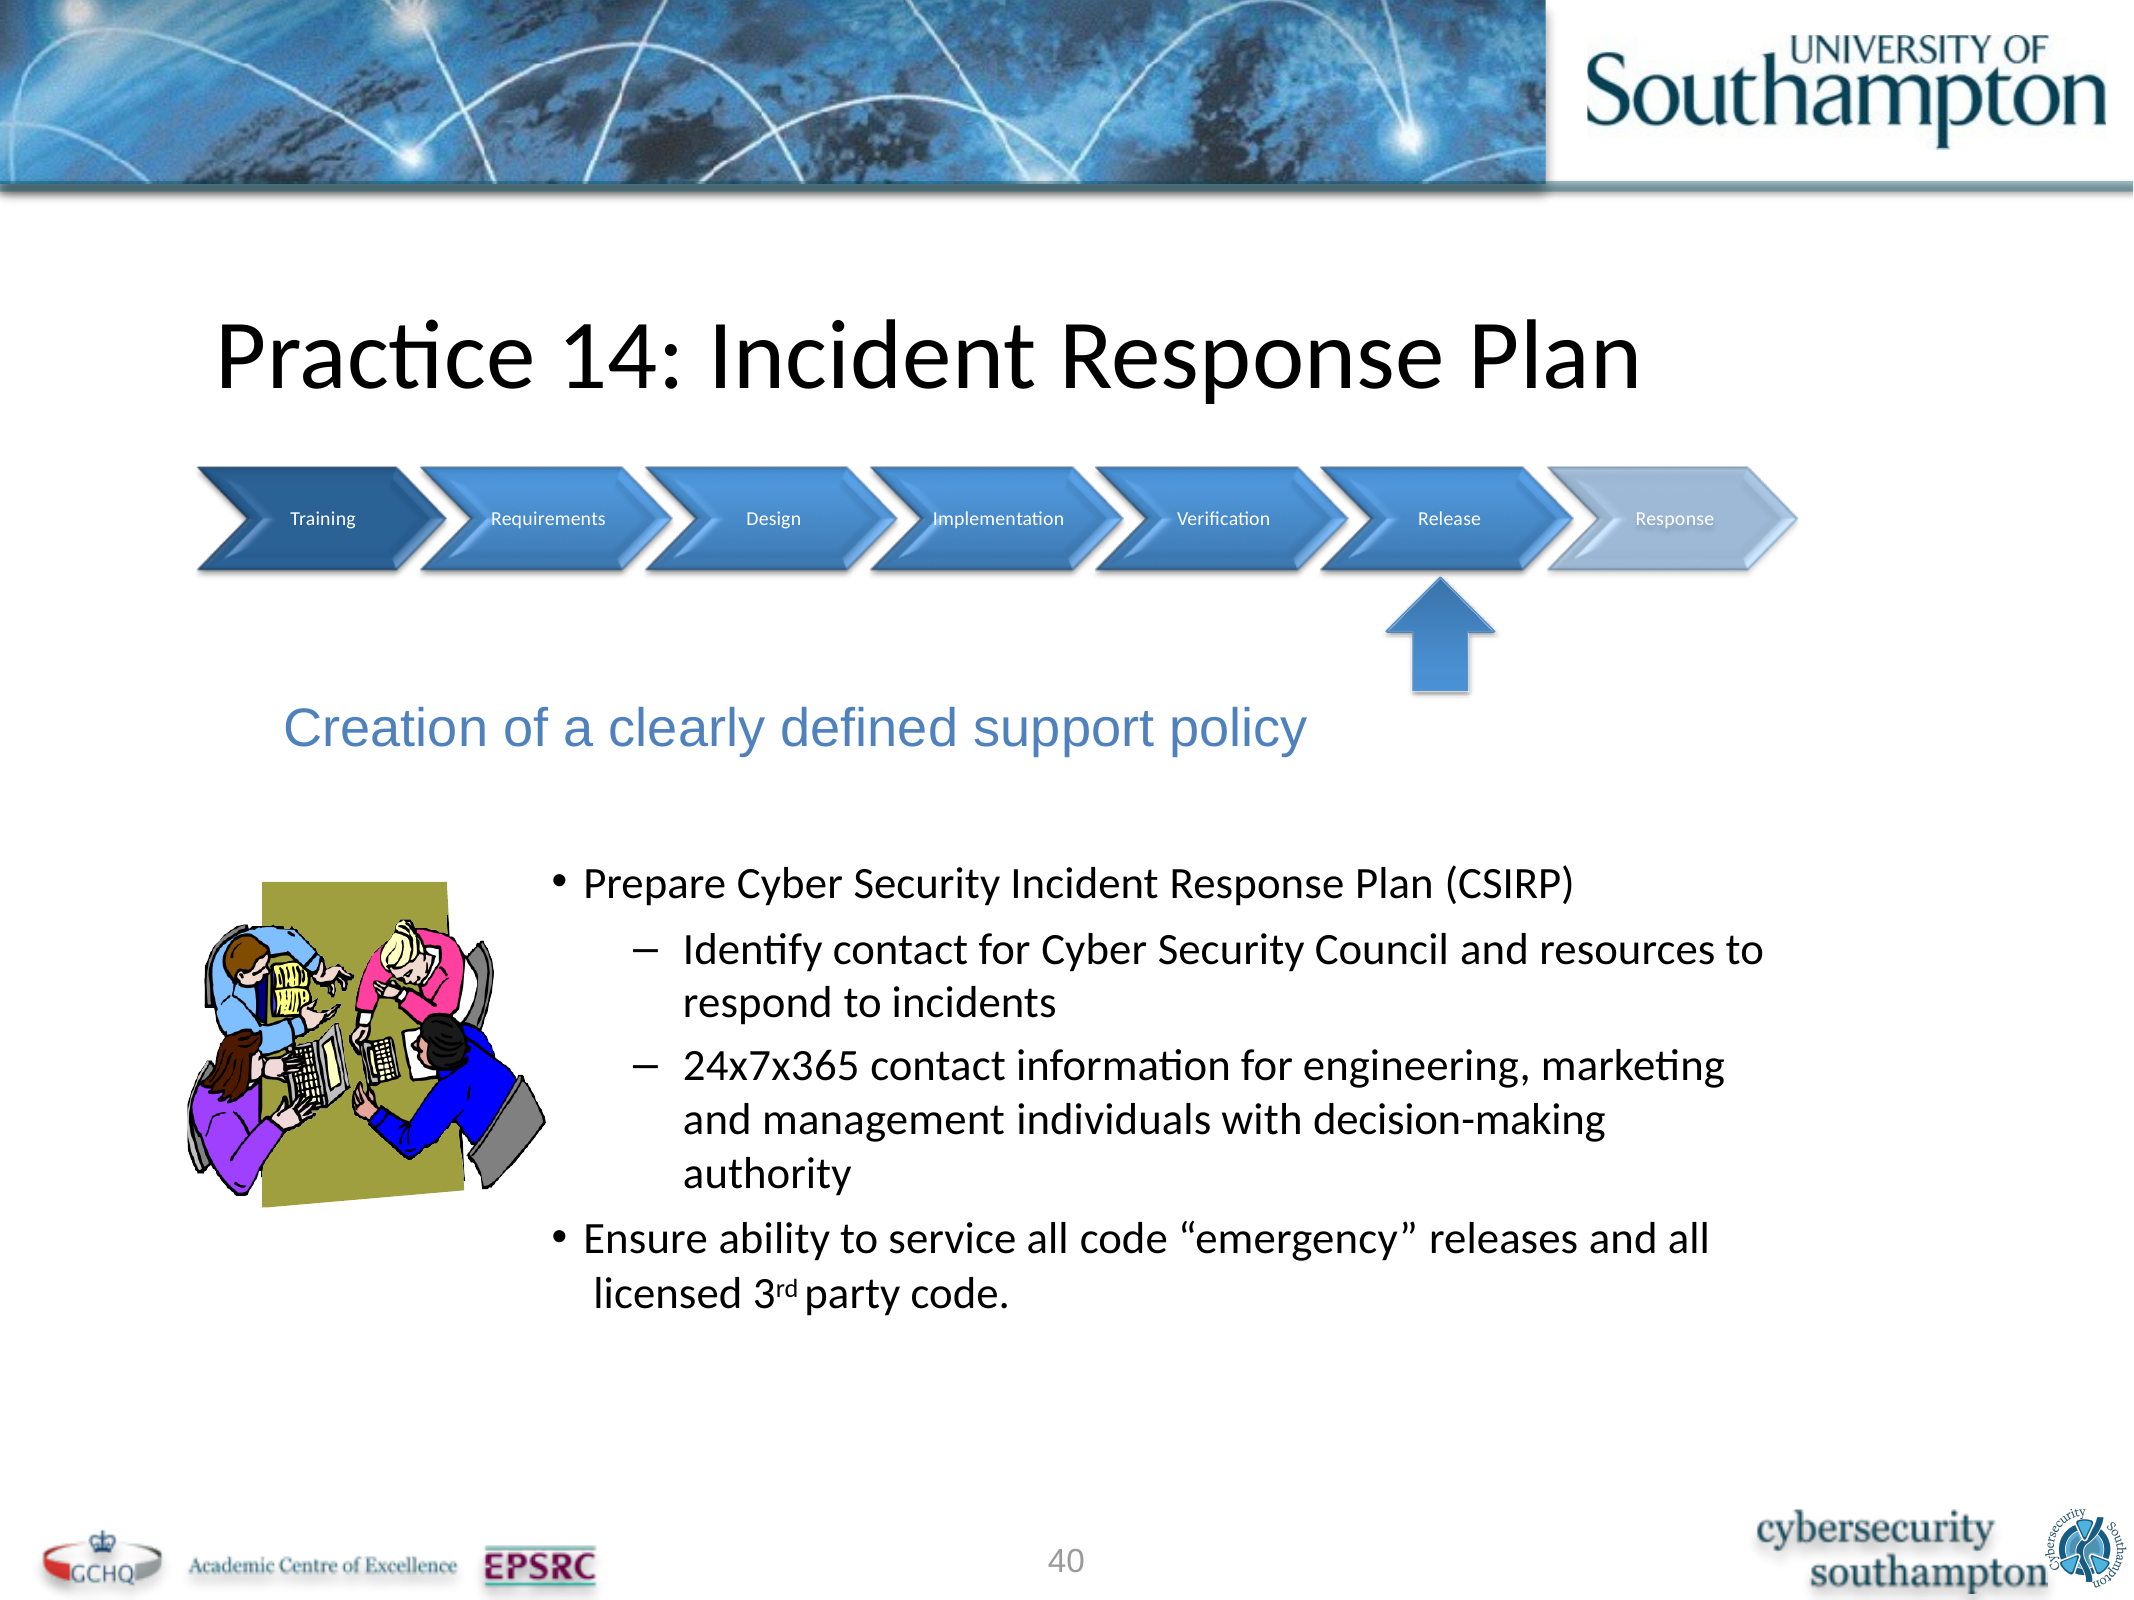

# Practice 14: Incident Response Plan

Training
Requirements
Design
Implementation
Veriﬁcation
Release
Response

Creation of a clearly defined support policy

Prepare Cyber Security Incident Response Plan (CSIRP)
Identify contact for Cyber Security Council and resources to  respond to incidents
24x7x365 contact information for engineering, marketing  and management individuals with decision-making  authority
Ensure ability to service all code “emergency” releases and all  licensed 3rd party code.

40